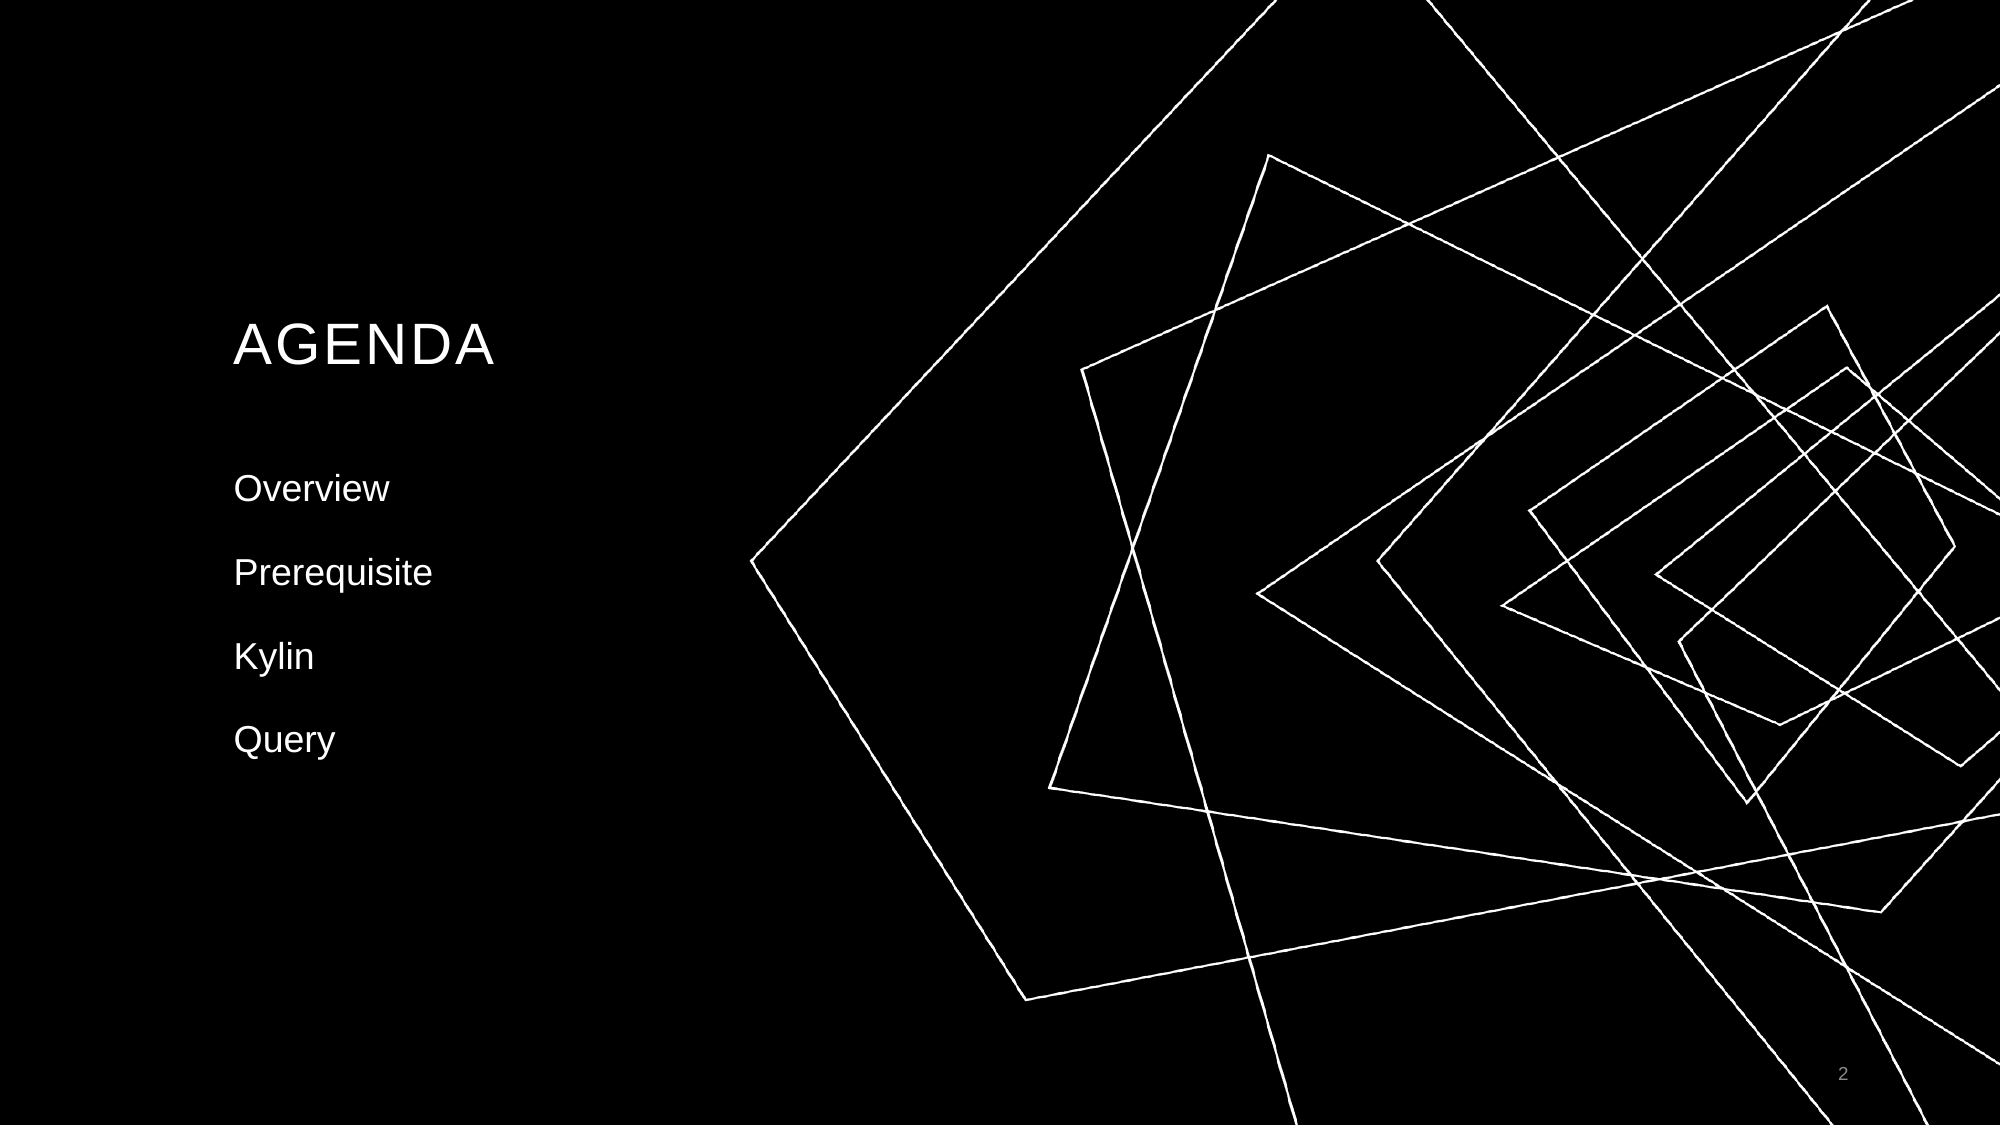

# AGENDA
Overview
Prerequisite
Kylin
Query
2